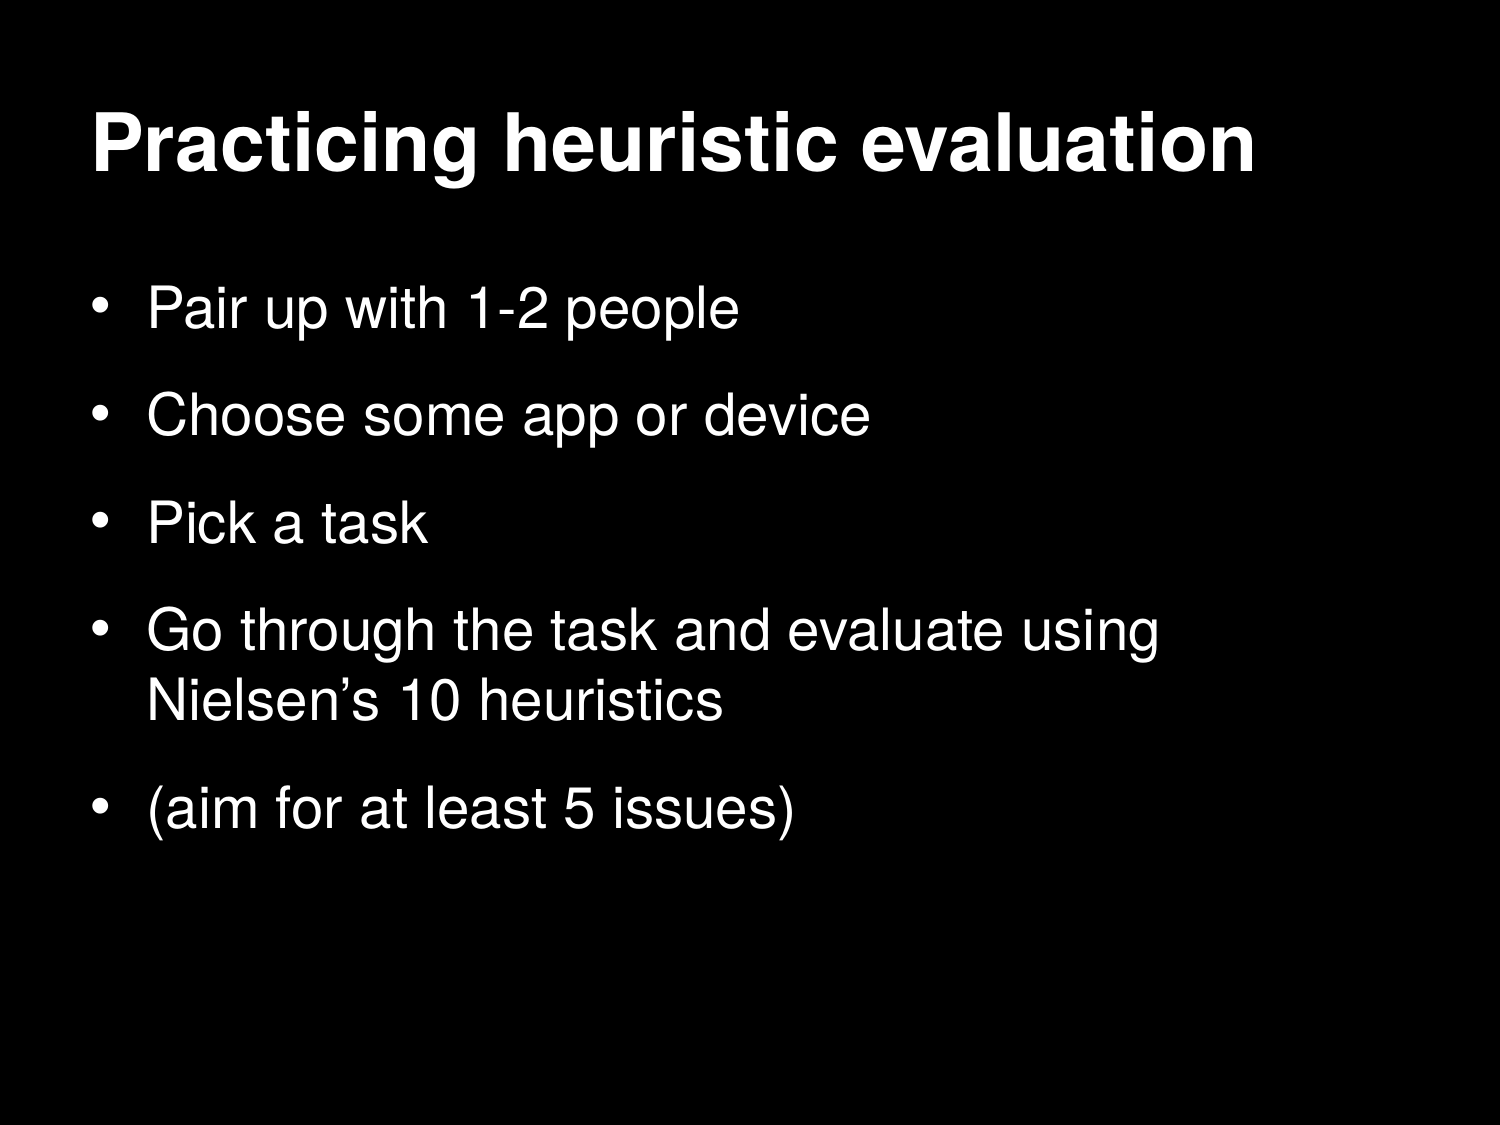

# Practicing heuristic evaluation
Pair up with 1-2 people
Choose some app or device
Pick a task
Go through the task and evaluate using Nielsen’s 10 heuristics
(aim for at least 5 issues)